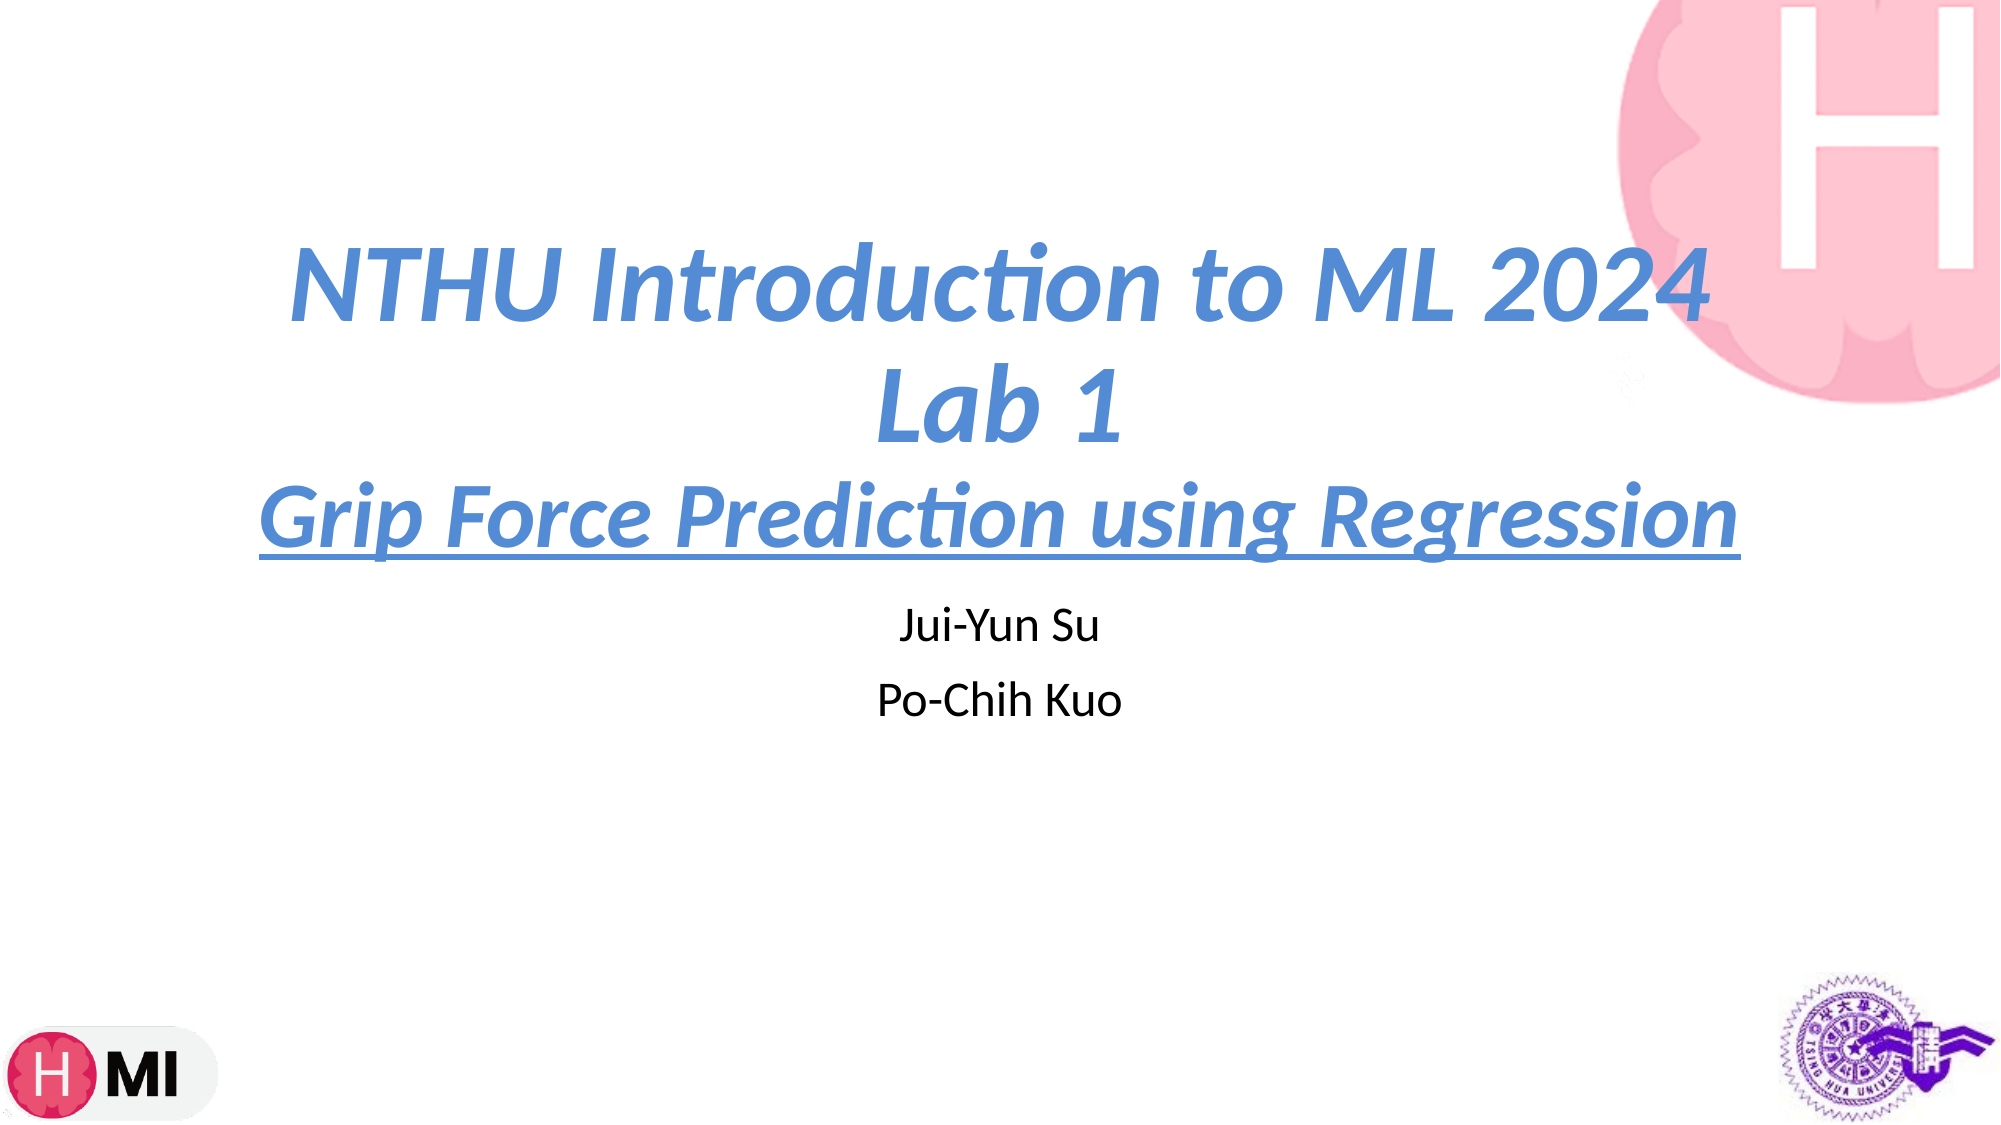

# NTHU Introduction to ML 2024
Lab 1
Grip Force Prediction using Regression
Jui-Yun Su
Po-Chih Kuo